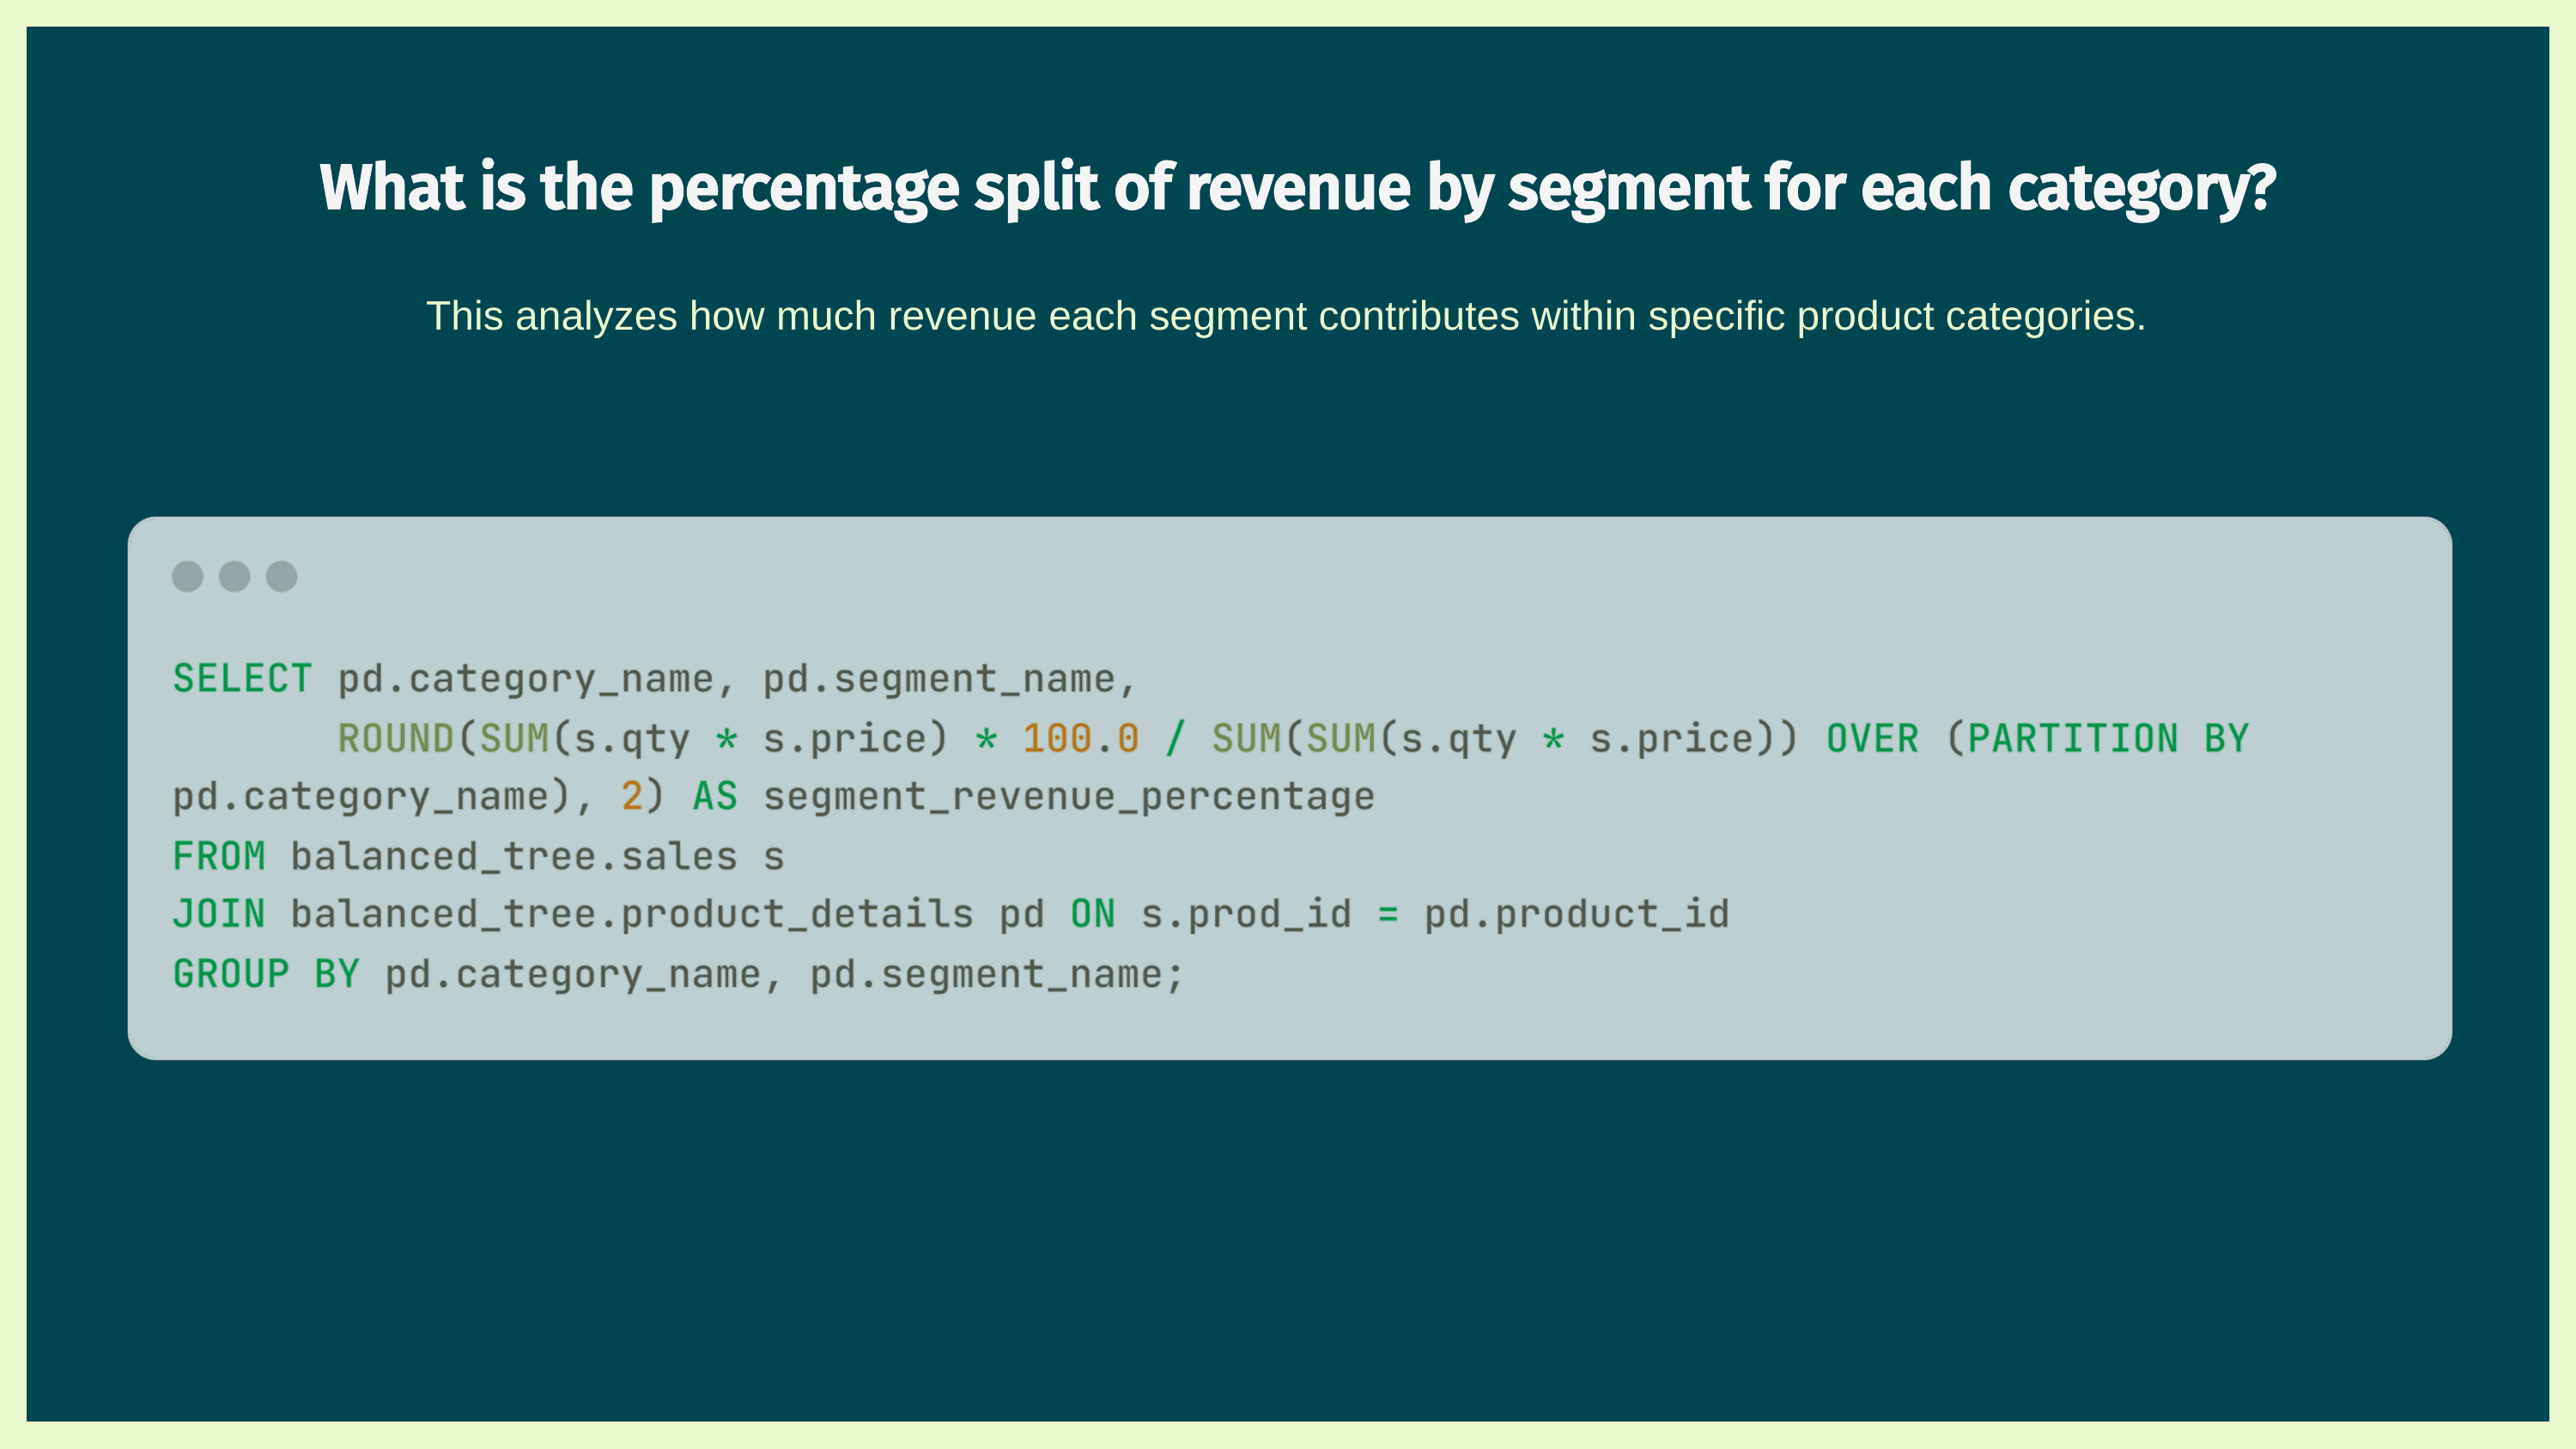

What is the percentage split of revenue by segment for each category?
This analyzes how much revenue each segment contributes within specific product categories.